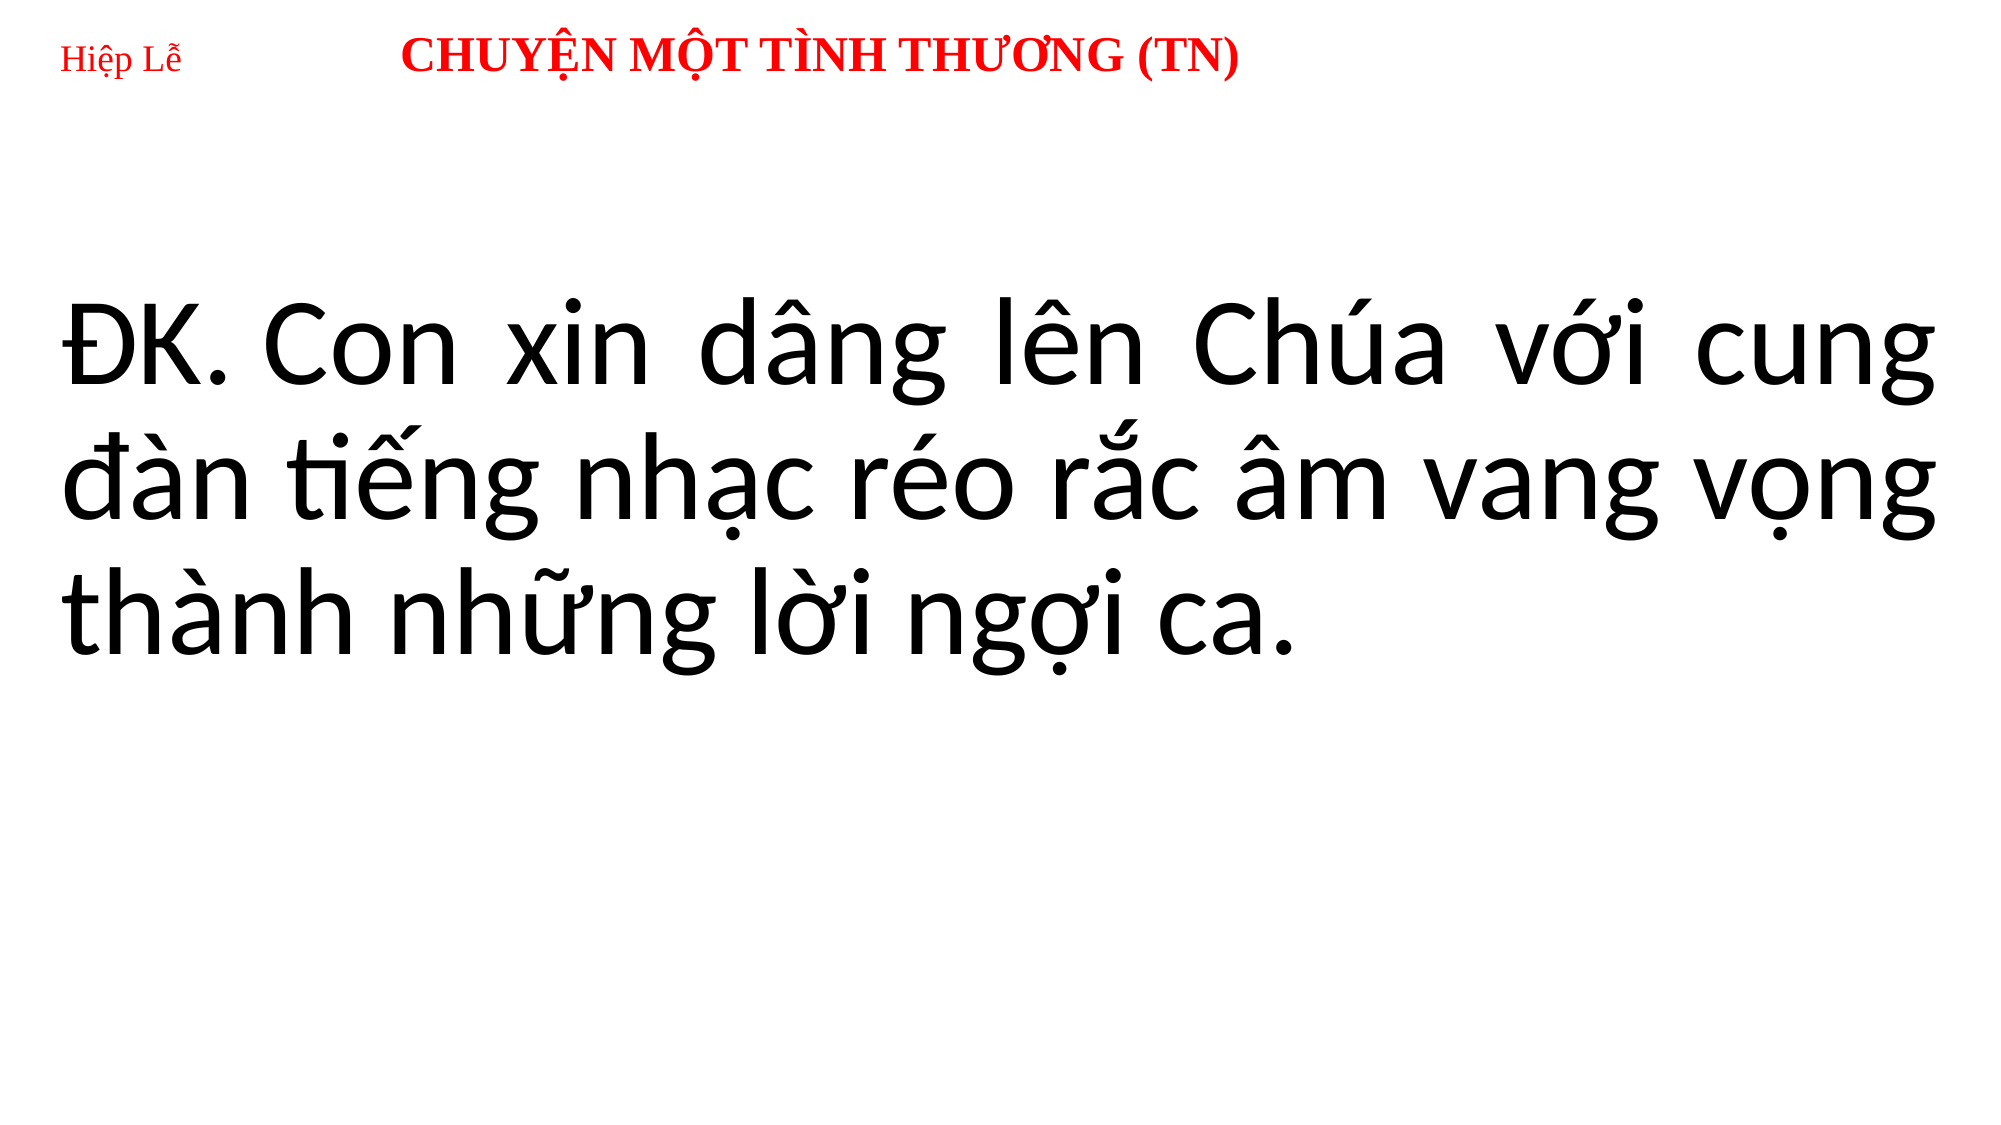

# Hiệp Lễ                       CHUYỆN MỘT TÌNH THƯƠNG (TN)
ĐK. Con xin dâng lên Chúa với cung đàn tiếng nhạc réo rắc âm vang vọng thành những lời ngợi ca.